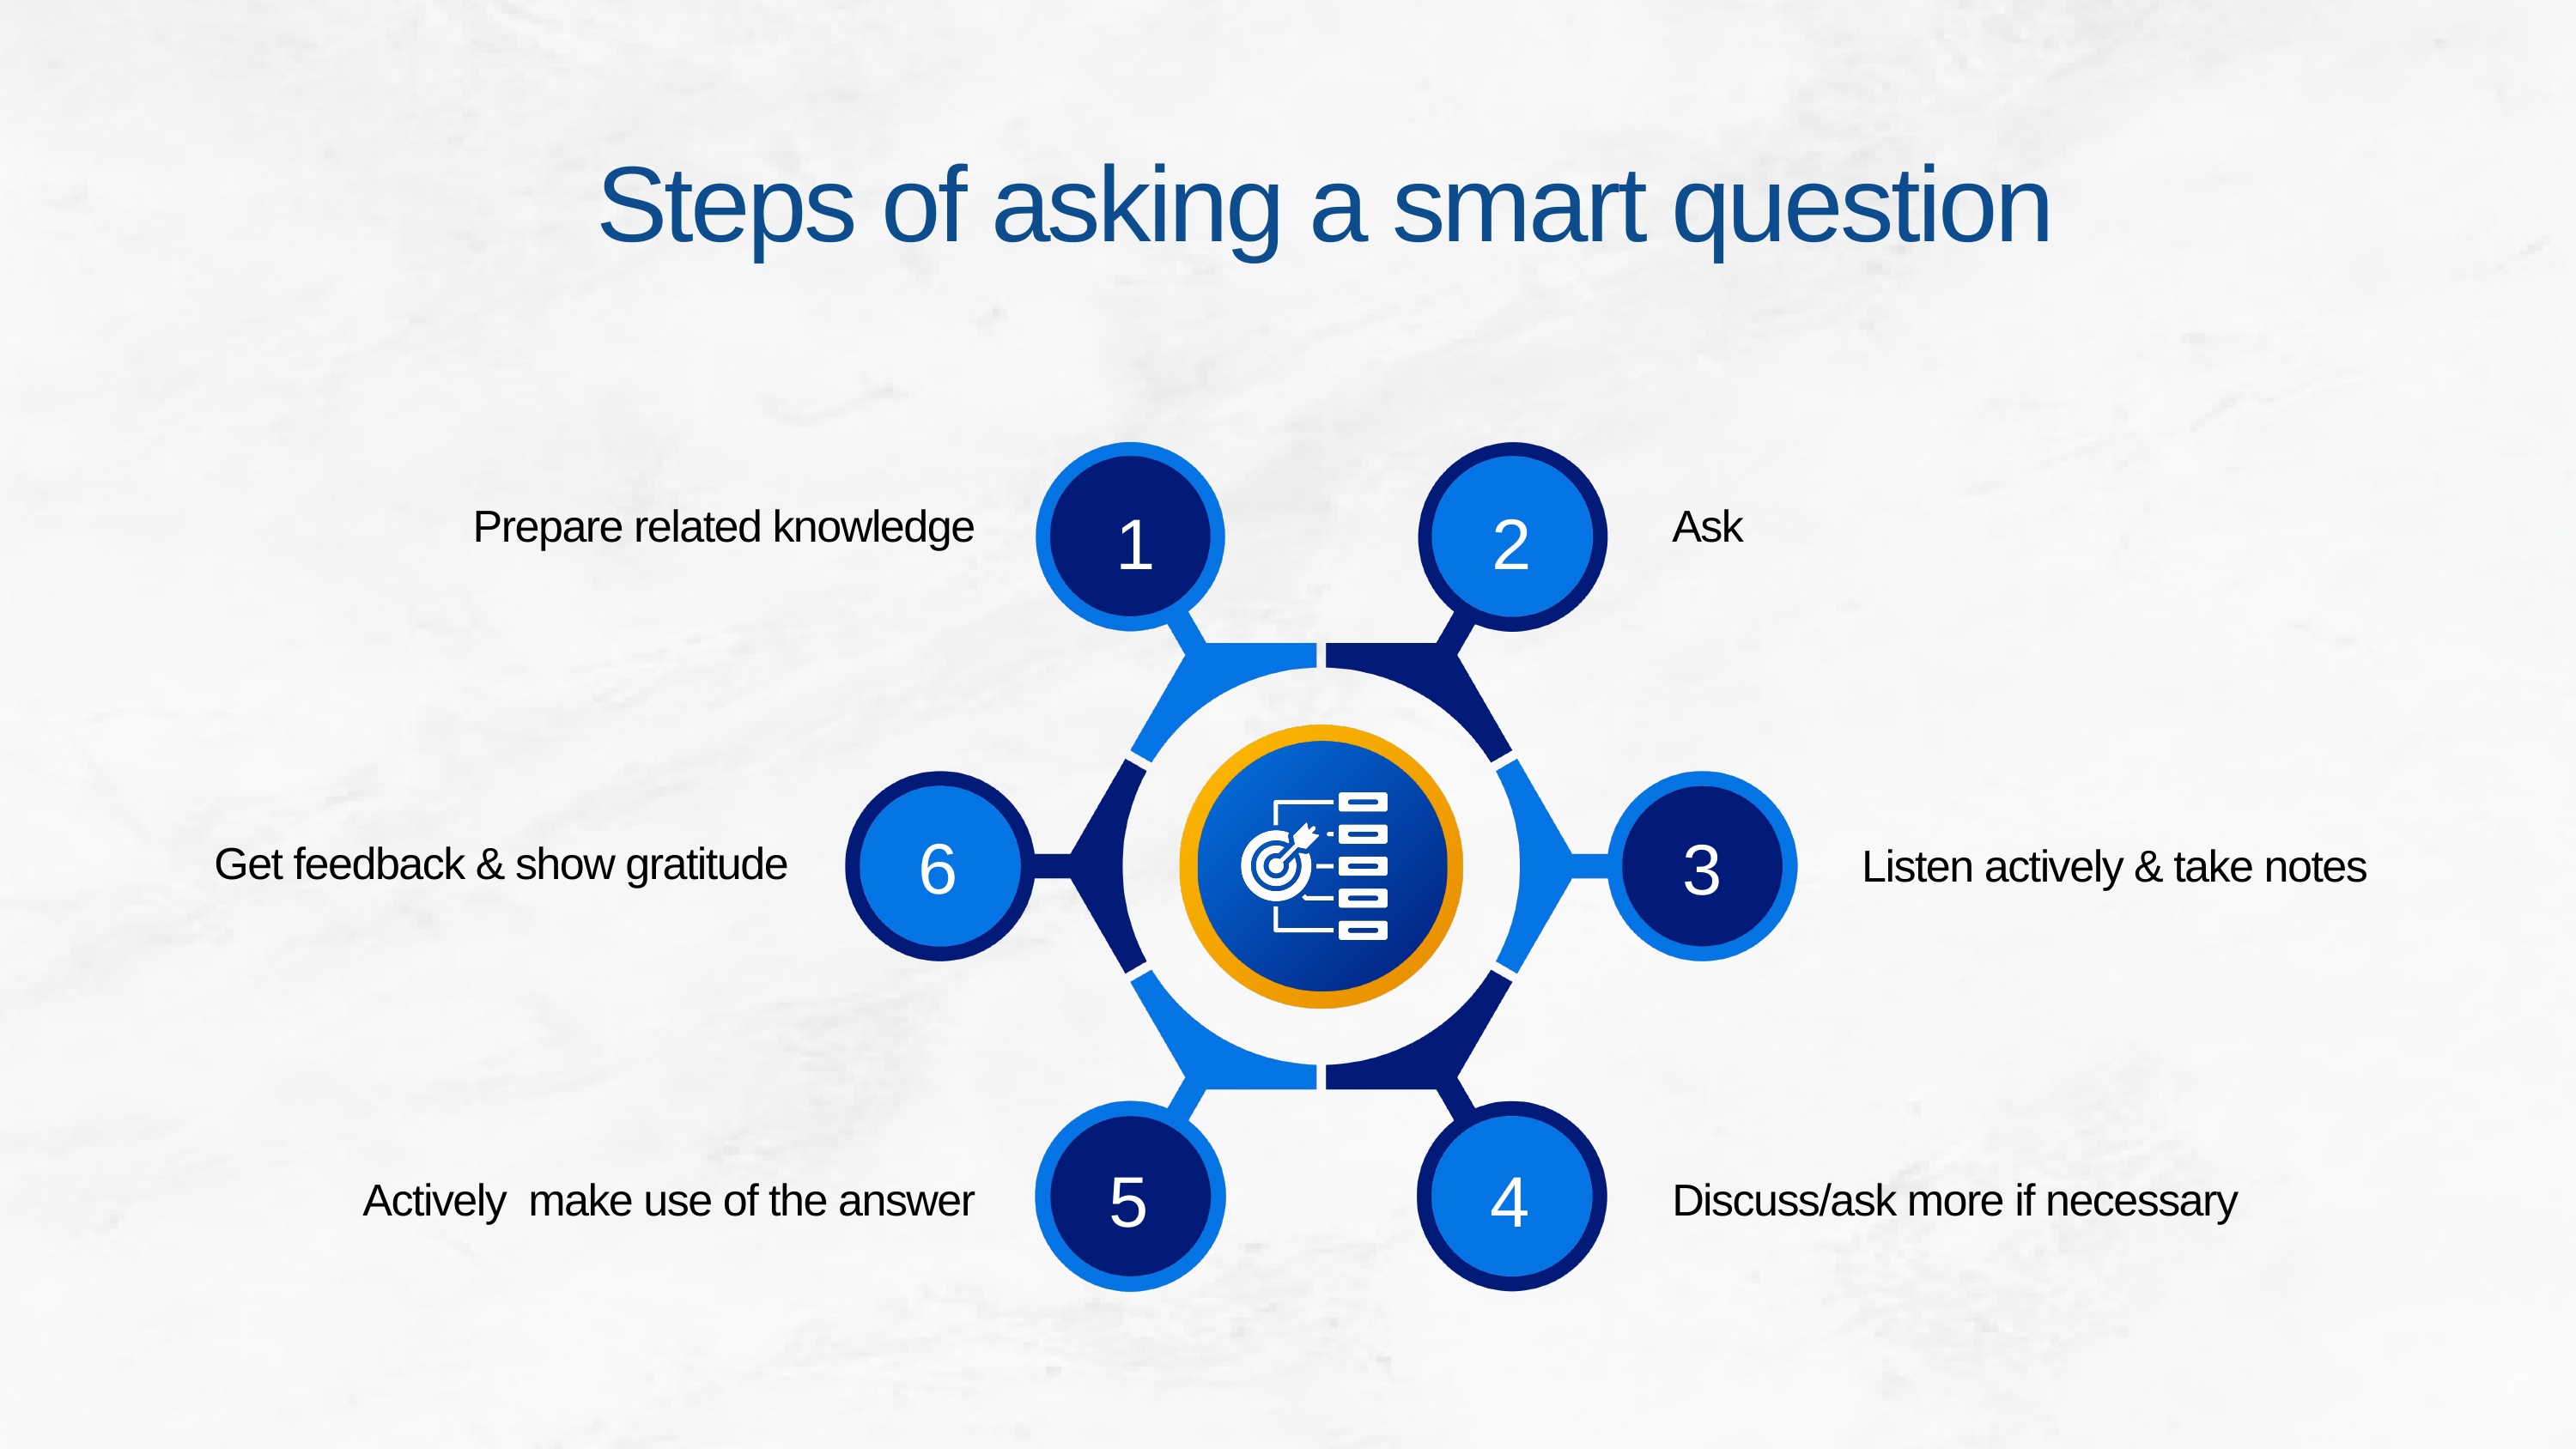

Steps of asking a smart question

1
2
Prepare related knowledge
Ask

6
3
Get feedback & show gratitude
Listen actively & take notes
5
4
Actively  make use of the answer
Discuss/ask more if necessary